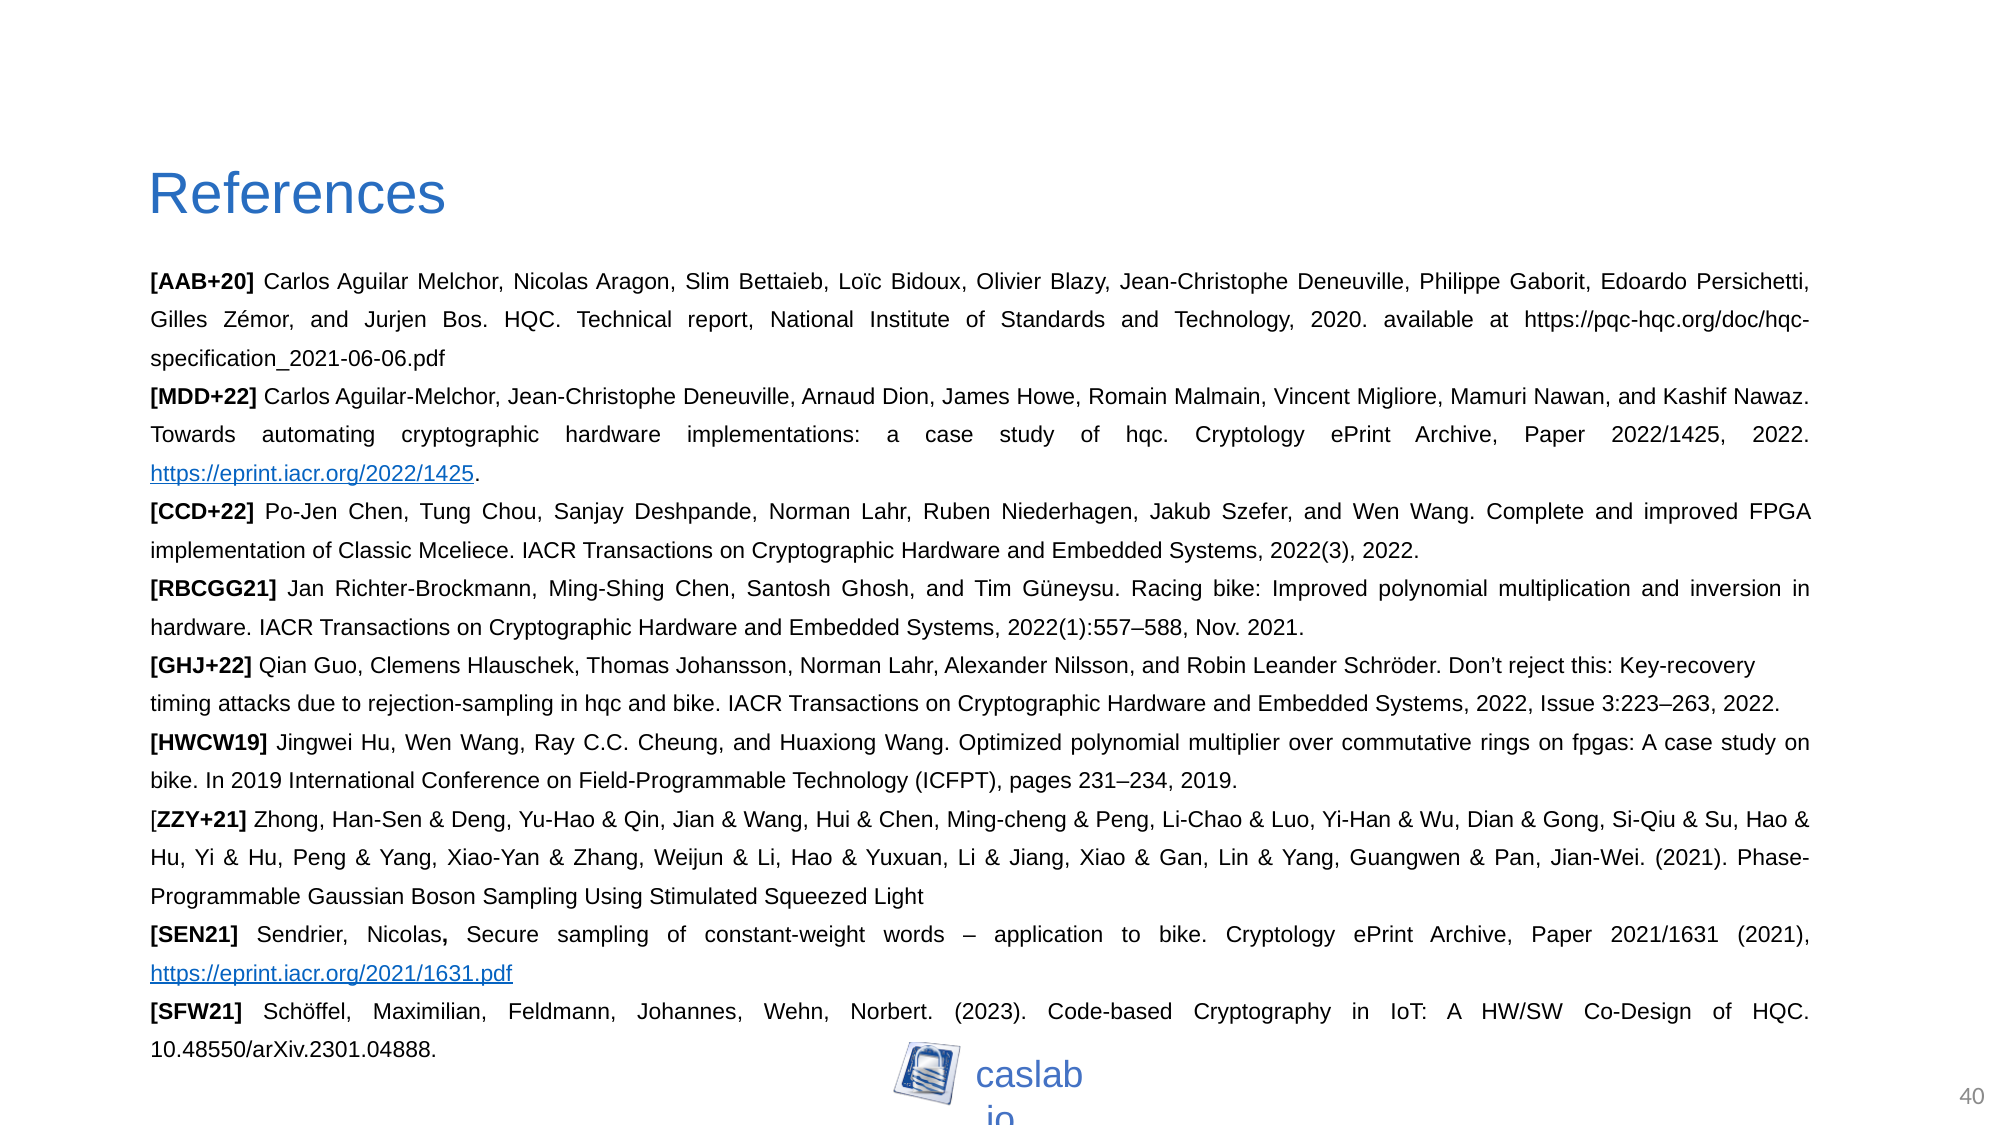

References
[AAB+20] Carlos Aguilar Melchor, Nicolas Aragon, Slim Bettaieb, Loïc Bidoux, Olivier Blazy, Jean-Christophe Deneuville, Philippe Gaborit, Edoardo Persichetti, Gilles Zémor, and Jurjen Bos. HQC. Technical report, National Institute of Standards and Technology, 2020. available at https://pqc-hqc.org/doc/hqc-specification_2021-06-06.pdf
[MDD+22] Carlos Aguilar-Melchor, Jean-Christophe Deneuville, Arnaud Dion, James Howe, Romain Malmain, Vincent Migliore, Mamuri Nawan, and Kashif Nawaz. Towards automating cryptographic hardware implementations: a case study of hqc. Cryptology ePrint Archive, Paper 2022/1425, 2022. https://eprint.iacr.org/2022/1425.
[CCD+22] Po-Jen Chen, Tung Chou, Sanjay Deshpande, Norman Lahr, Ruben Niederhagen, Jakub Szefer, and Wen Wang. Complete and improved FPGA implementation of Classic Mceliece. IACR Transactions on Cryptographic Hardware and Embedded Systems, 2022(3), 2022.
[RBCGG21] Jan Richter-Brockmann, Ming-Shing Chen, Santosh Ghosh, and Tim Güneysu. Racing bike: Improved polynomial multiplication and inversion in hardware. IACR Transactions on Cryptographic Hardware and Embedded Systems, 2022(1):557–588, Nov. 2021.
[GHJ+22] Qian Guo, Clemens Hlauschek, Thomas Johansson, Norman Lahr, Alexander Nilsson, and Robin Leander Schröder. Don’t reject this: Key-recovery timing attacks due to rejection-sampling in hqc and bike. IACR Transactions on Cryptographic Hardware and Embedded Systems, 2022, Issue 3:223–263, 2022.
[HWCW19] Jingwei Hu, Wen Wang, Ray C.C. Cheung, and Huaxiong Wang. Optimized polynomial multiplier over commutative rings on fpgas: A case study on bike. In 2019 International Conference on Field-Programmable Technology (ICFPT), pages 231–234, 2019.
[ZZY+21] Zhong, Han-Sen & Deng, Yu-Hao & Qin, Jian & Wang, Hui & Chen, Ming-cheng & Peng, Li-Chao & Luo, Yi-Han & Wu, Dian & Gong, Si-Qiu & Su, Hao & Hu, Yi & Hu, Peng & Yang, Xiao-Yan & Zhang, Weijun & Li, Hao & Yuxuan, Li & Jiang, Xiao & Gan, Lin & Yang, Guangwen & Pan, Jian-Wei. (2021). Phase-Programmable Gaussian Boson Sampling Using Stimulated Squeezed Light
[SEN21] Sendrier, Nicolas, Secure sampling of constant-weight words – application to bike. Cryptology ePrint Archive, Paper 2021/1631 (2021), https://eprint.iacr.org/2021/1631.pdf
[SFW21] Schöffel, Maximilian, Feldmann, Johannes, Wehn, Norbert. (2023). Code-based Cryptography in IoT: A HW/SW Co-Design of HQC. 10.48550/arXiv.2301.04888.

.